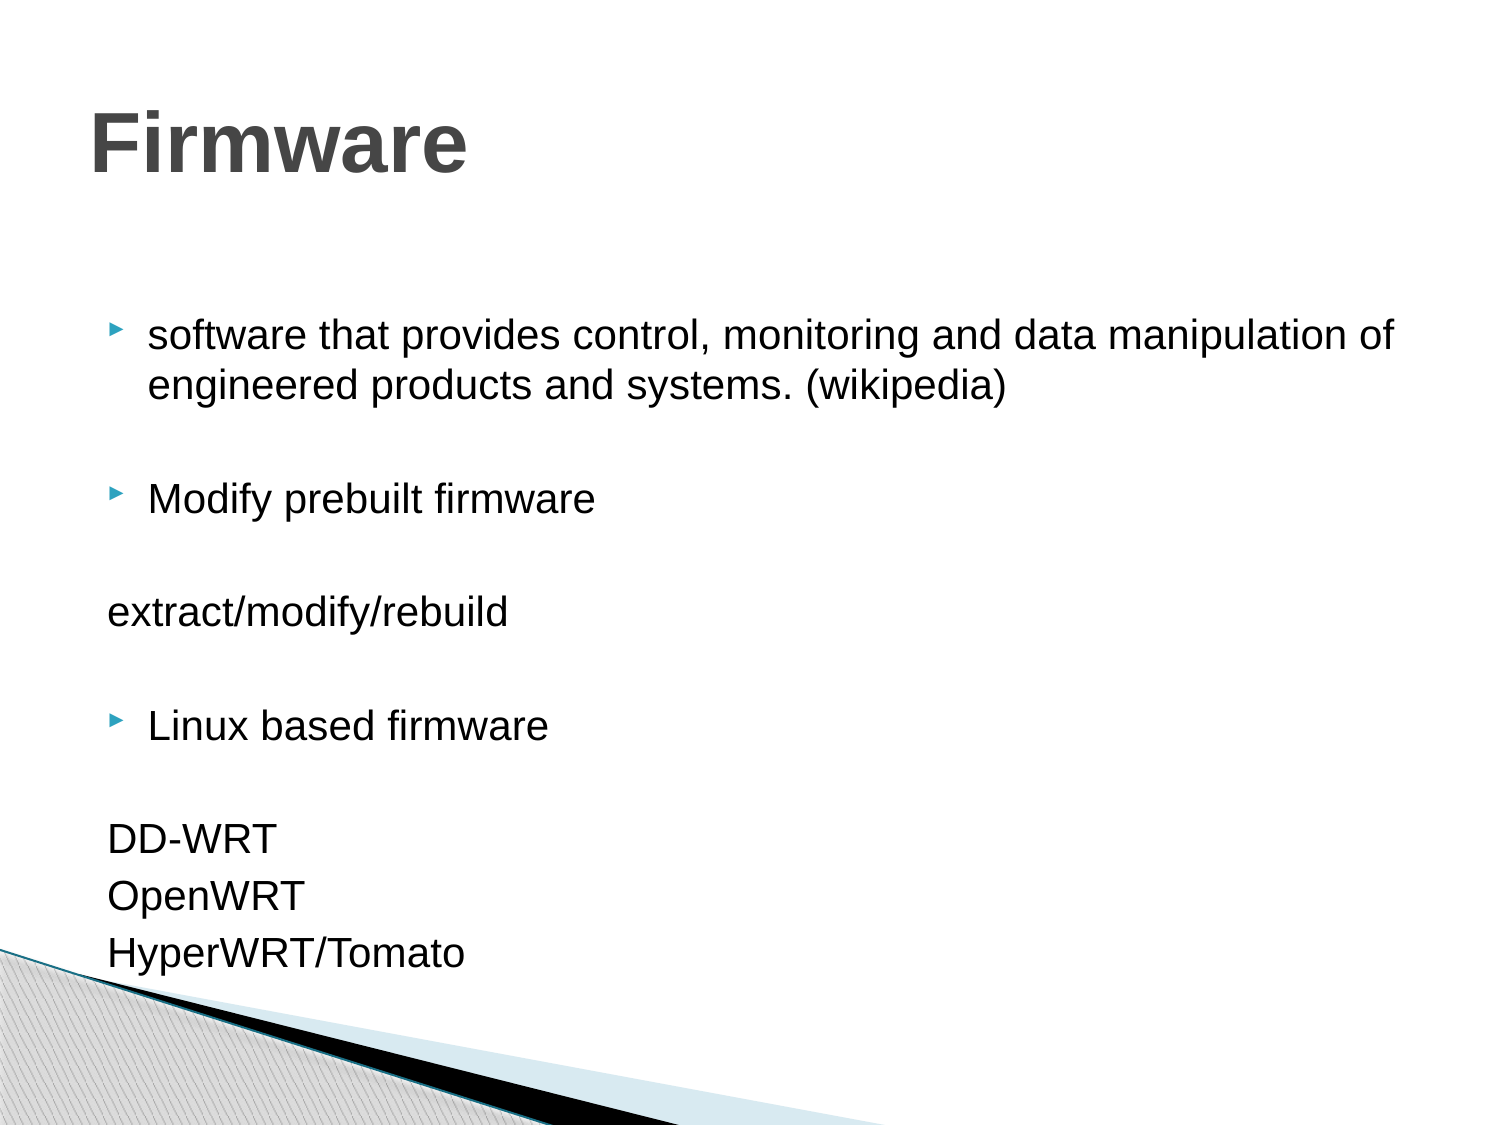

# Firmware

software that provides control, monitoring and data manipulation of engineered products and systems. (wikipedia)

Modify prebuilt firmware

	extract/modify/rebuild

Linux based firmware

	DD-WRT
	OpenWRT
	HyperWRT/Tomato